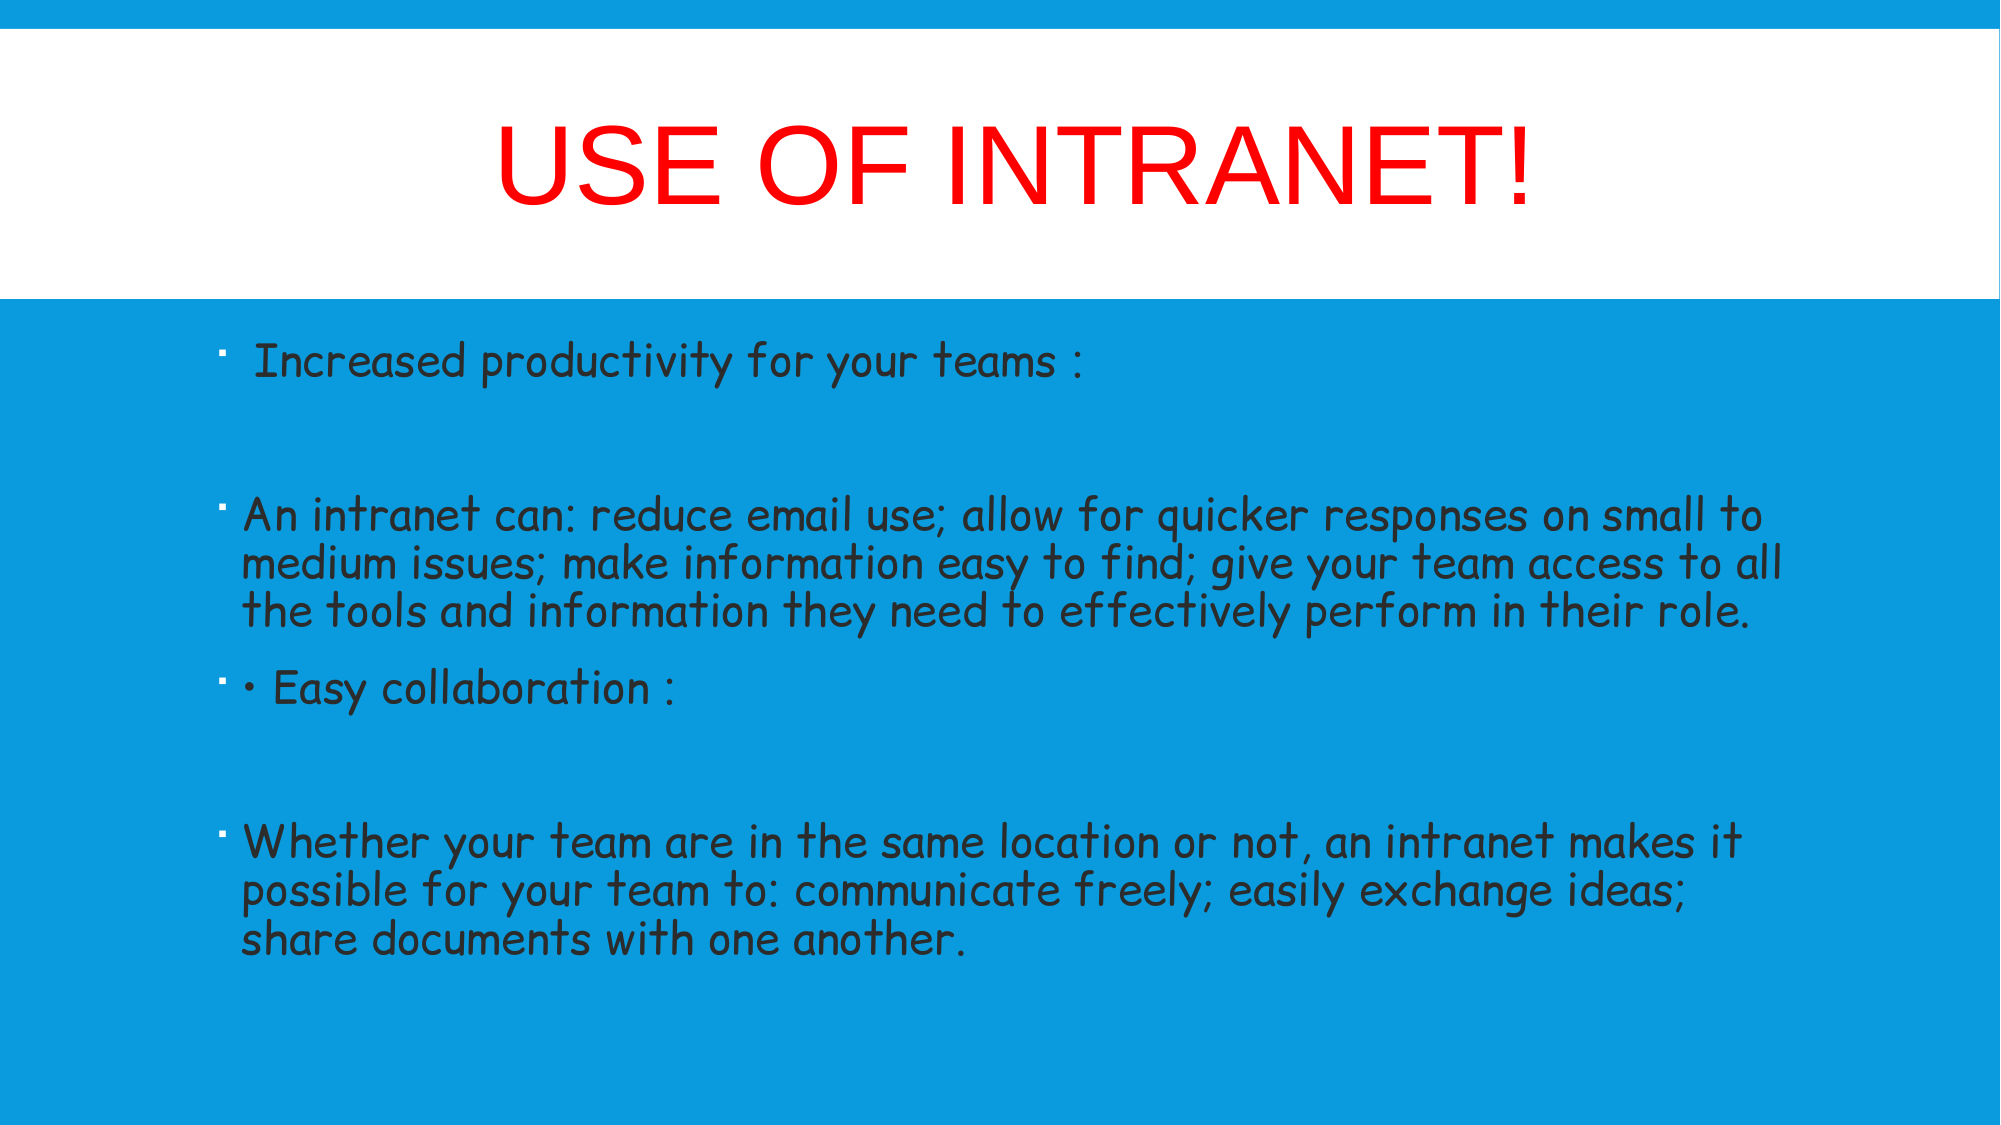

# Use of intranet!
 Increased productivity for your teams :

An intranet can: reduce email use; allow for quicker responses on small to medium issues; make information easy to find; give your team access to all the tools and information they need to effectively perform in their role.
• Easy collaboration :

Whether your team are in the same location or not, an intranet makes it possible for your team to: communicate freely; easily exchange ideas; share documents with one another.